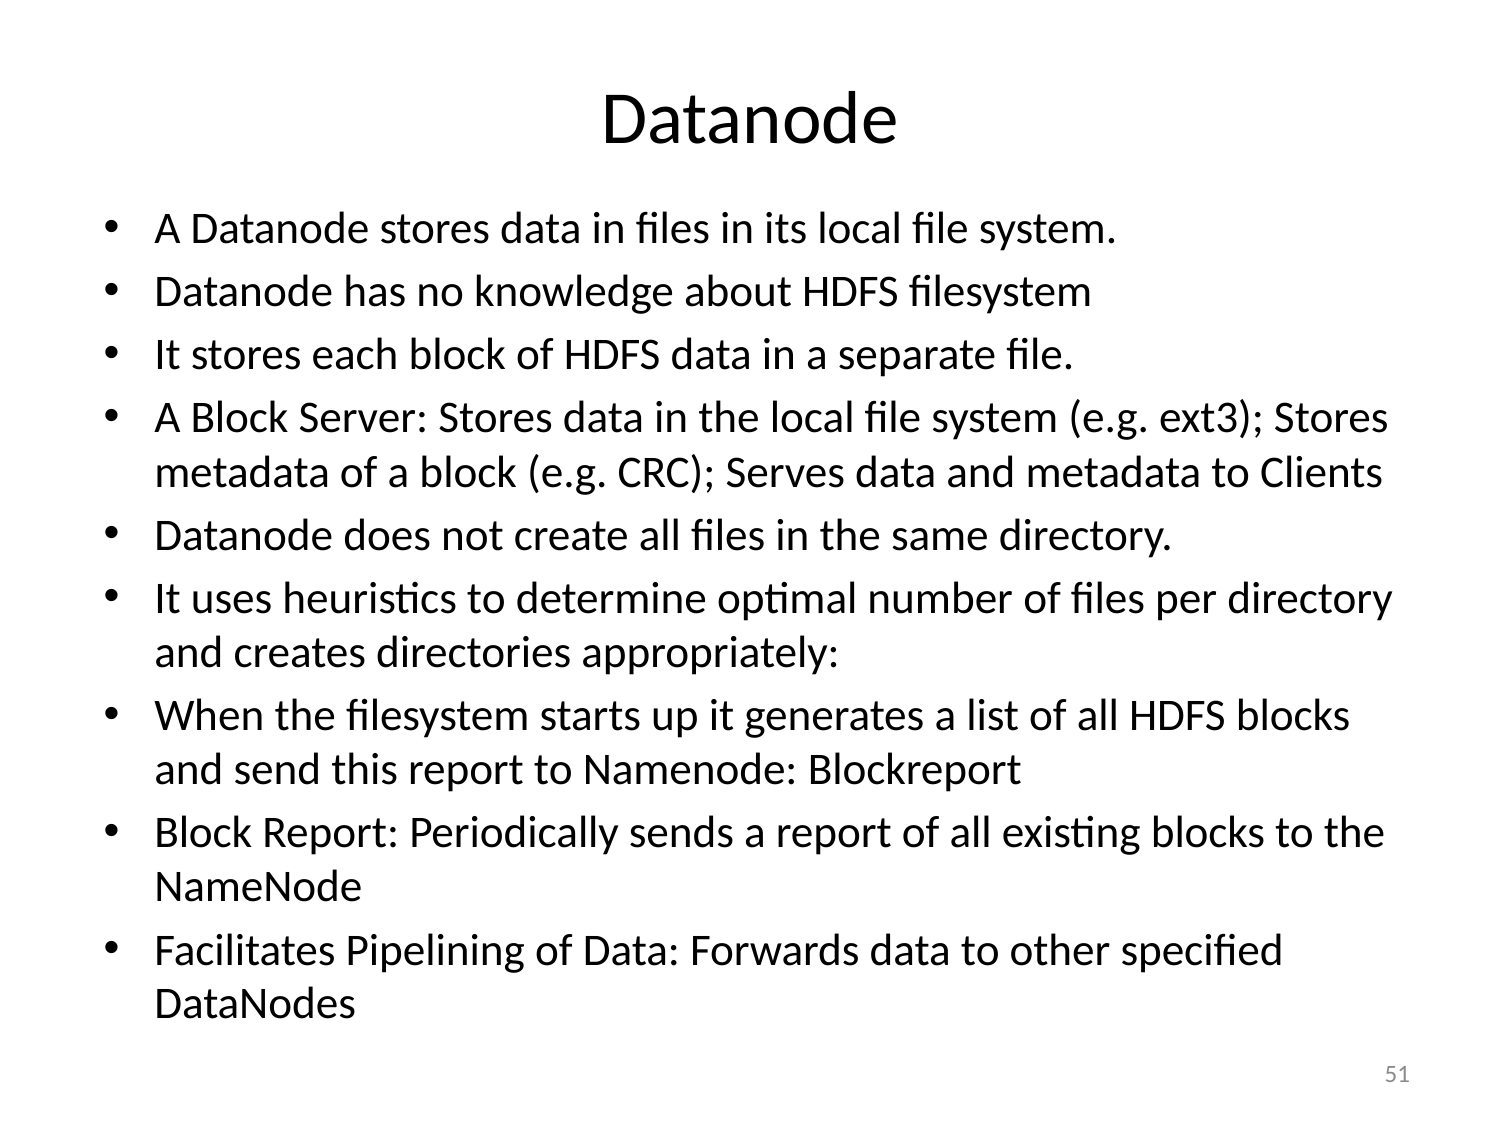

# Datanode
A Datanode stores data in files in its local file system.
Datanode has no knowledge about HDFS filesystem
It stores each block of HDFS data in a separate file.
A Block Server: Stores data in the local file system (e.g. ext3); Stores metadata of a block (e.g. CRC); Serves data and metadata to Clients
Datanode does not create all files in the same directory.
It uses heuristics to determine optimal number of files per directory and creates directories appropriately:
When the filesystem starts up it generates a list of all HDFS blocks and send this report to Namenode: Blockreport
Block Report: Periodically sends a report of all existing blocks to the NameNode
Facilitates Pipelining of Data: Forwards data to other specified DataNodes

51